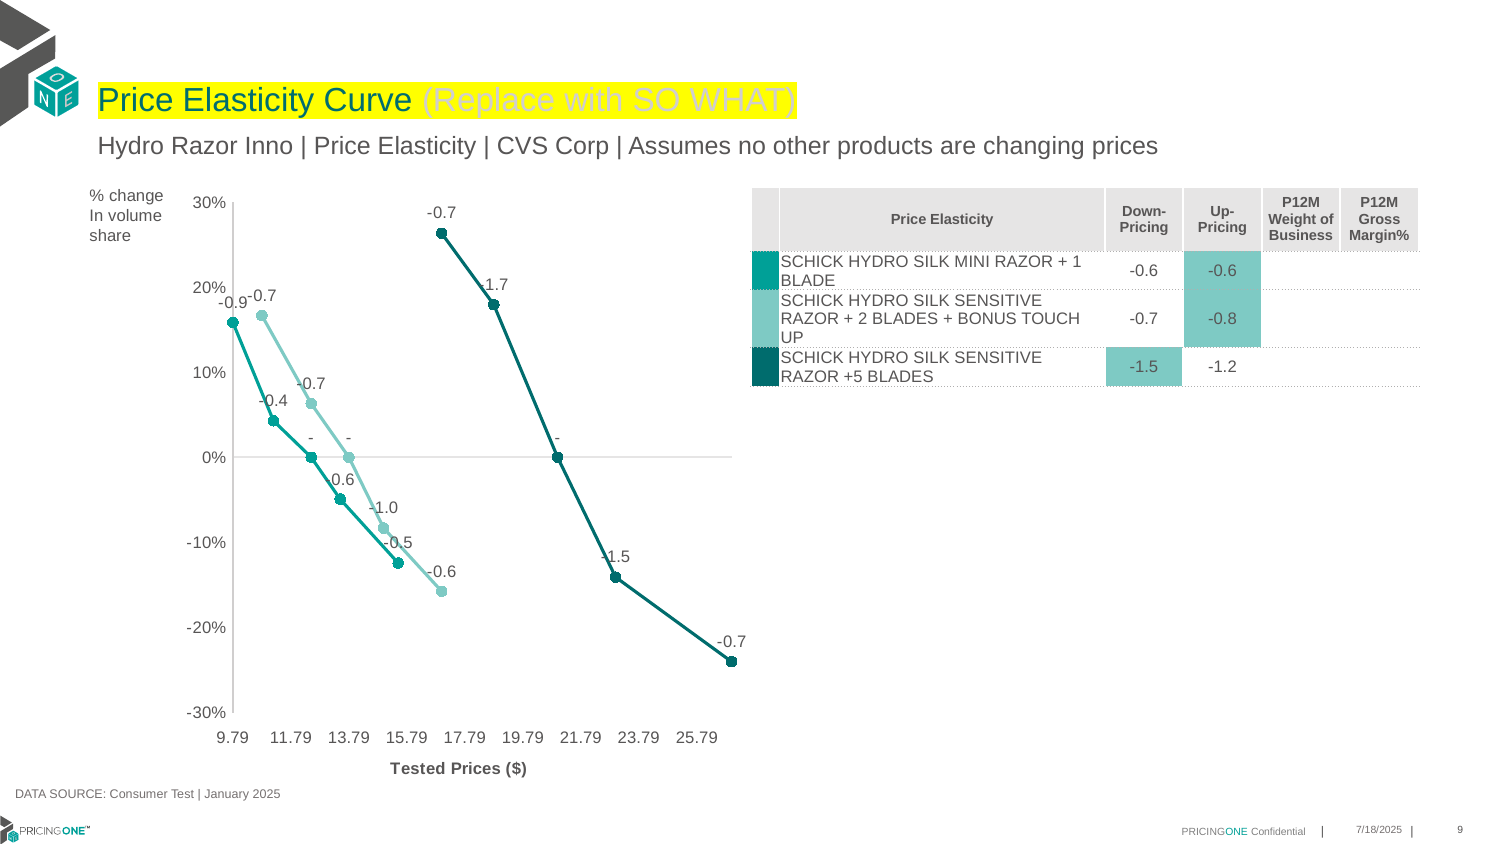

# Price Elasticity Curve (Replace with SO WHAT)
Hydro Razor Inno | Price Elasticity | CVS Corp | Assumes no other products are changing prices
% change In volume share
|  | Price Elasticity | Down-Pricing | Up-Pricing | P12M Weight of Business | P12M Gross Margin% |
| --- | --- | --- | --- | --- | --- |
|  | SCHICK HYDRO SILK MINI RAZOR + 1 BLADE | -0.6 | -0.6 |  |  |
|  | SCHICK HYDRO SILK SENSITIVE RAZOR + 2 BLADES + BONUS TOUCH UP | -0.7 | -0.8 |  |  |
|  | SCHICK HYDRO SILK SENSITIVE RAZOR +5 BLADES | -1.5 | -1.2 |  |  |

### Chart

| Category | SCHICK HYDRO SILK MINI RAZOR + 1 BLADE | SCHICK HYDRO SILK SENSITIVE RAZOR + 2 BLADES + BONUS TOUCH UP | SCHICK HYDRO SILK SENSITIVE RAZOR +5 BLADES |
|---|---|---|---|
DATA SOURCE: Consumer Test | January 2025

7/18/2025
9